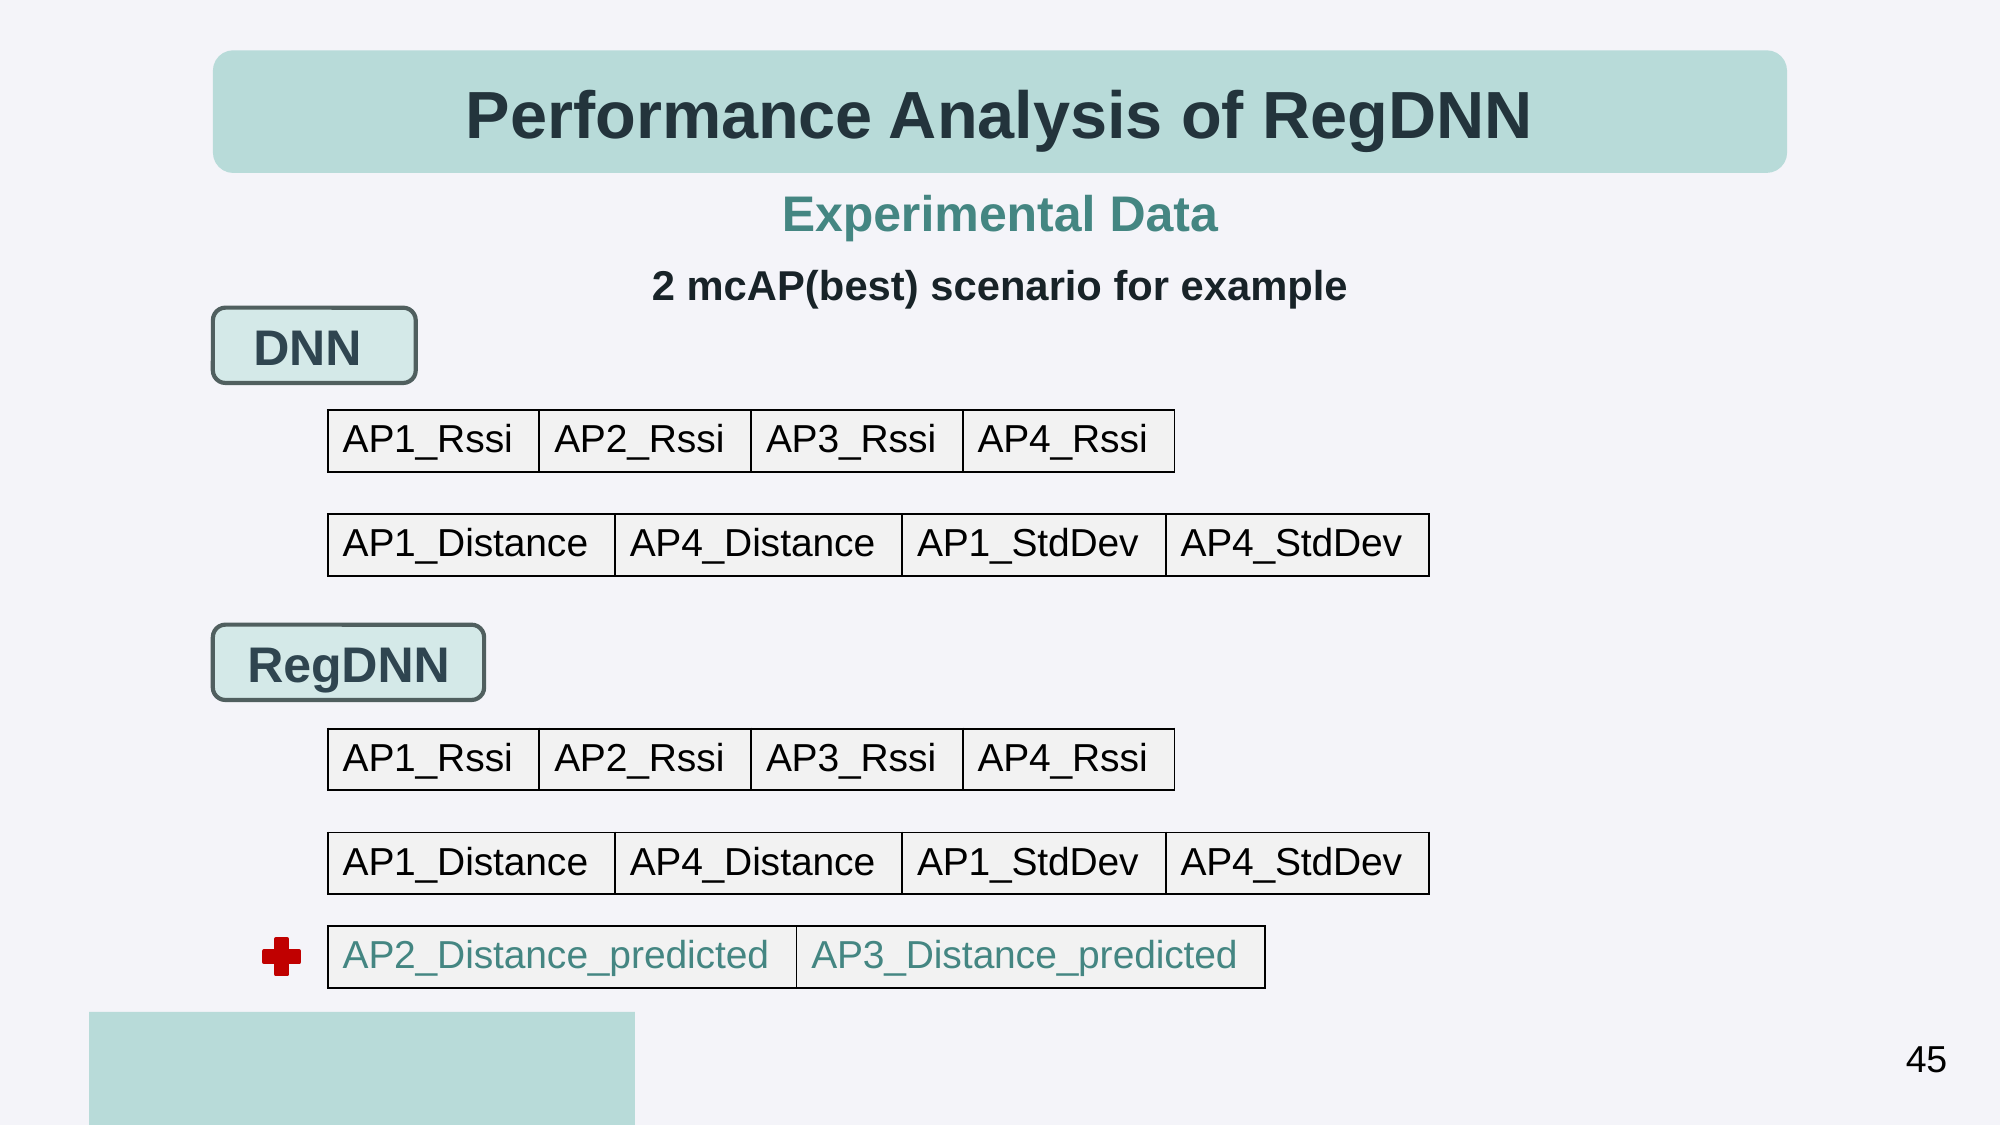

Performance Analysis of RegDNN
Experimental Data
2 mcAP(best) scenario for example
DNN
| AP1\_Rssi | AP2\_Rssi | AP3\_Rssi | AP4\_Rssi |
| --- | --- | --- | --- |
| AP1\_Distance | AP4\_Distance | AP1\_StdDev | AP4\_StdDev |
| --- | --- | --- | --- |
RegDNN
| AP1\_Rssi | AP2\_Rssi | AP3\_Rssi | AP4\_Rssi |
| --- | --- | --- | --- |
| AP1\_Distance | AP4\_Distance | AP1\_StdDev | AP4\_StdDev |
| --- | --- | --- | --- |
| AP2\_Distance\_predicted | AP3\_Distance\_predicted |
| --- | --- |

45